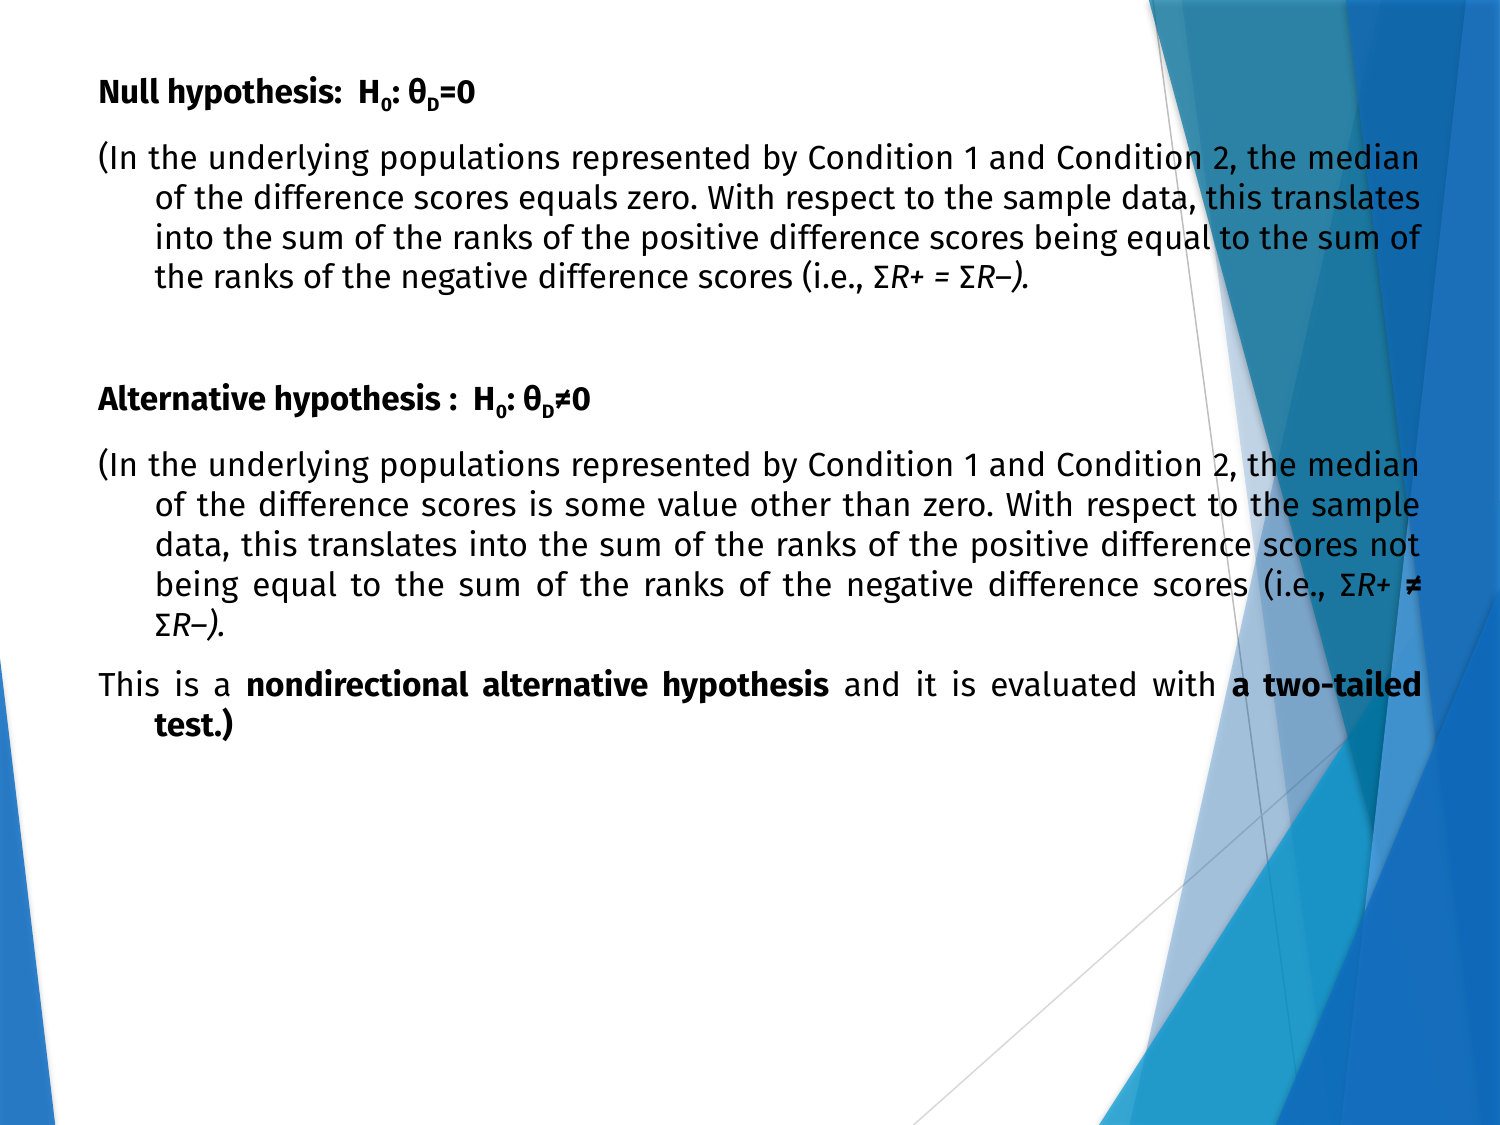

Null hypothesis:  H0: θD=0
(In the underlying populations represented by Condition 1 and Condition 2, the median of the difference scores equals zero. With respect to the sample data, this translates into the sum of the ranks of the positive difference scores being equal to the sum of the ranks of the negative difference scores (i.e., ∑R+ = ∑R–).

Alternative hypothesis :  H0: θD≠0
(In the underlying populations represented by Condition 1 and Condition 2, the median of the difference scores is some value other than zero. With respect to the sample data, this translates into the sum of the ranks of the positive difference scores not being equal to the sum of the ranks of the negative difference scores (i.e., ∑R+ ≠ ∑R–).
This is a nondirectional alternative hypothesis and it is evaluated with a two-tailed test.)